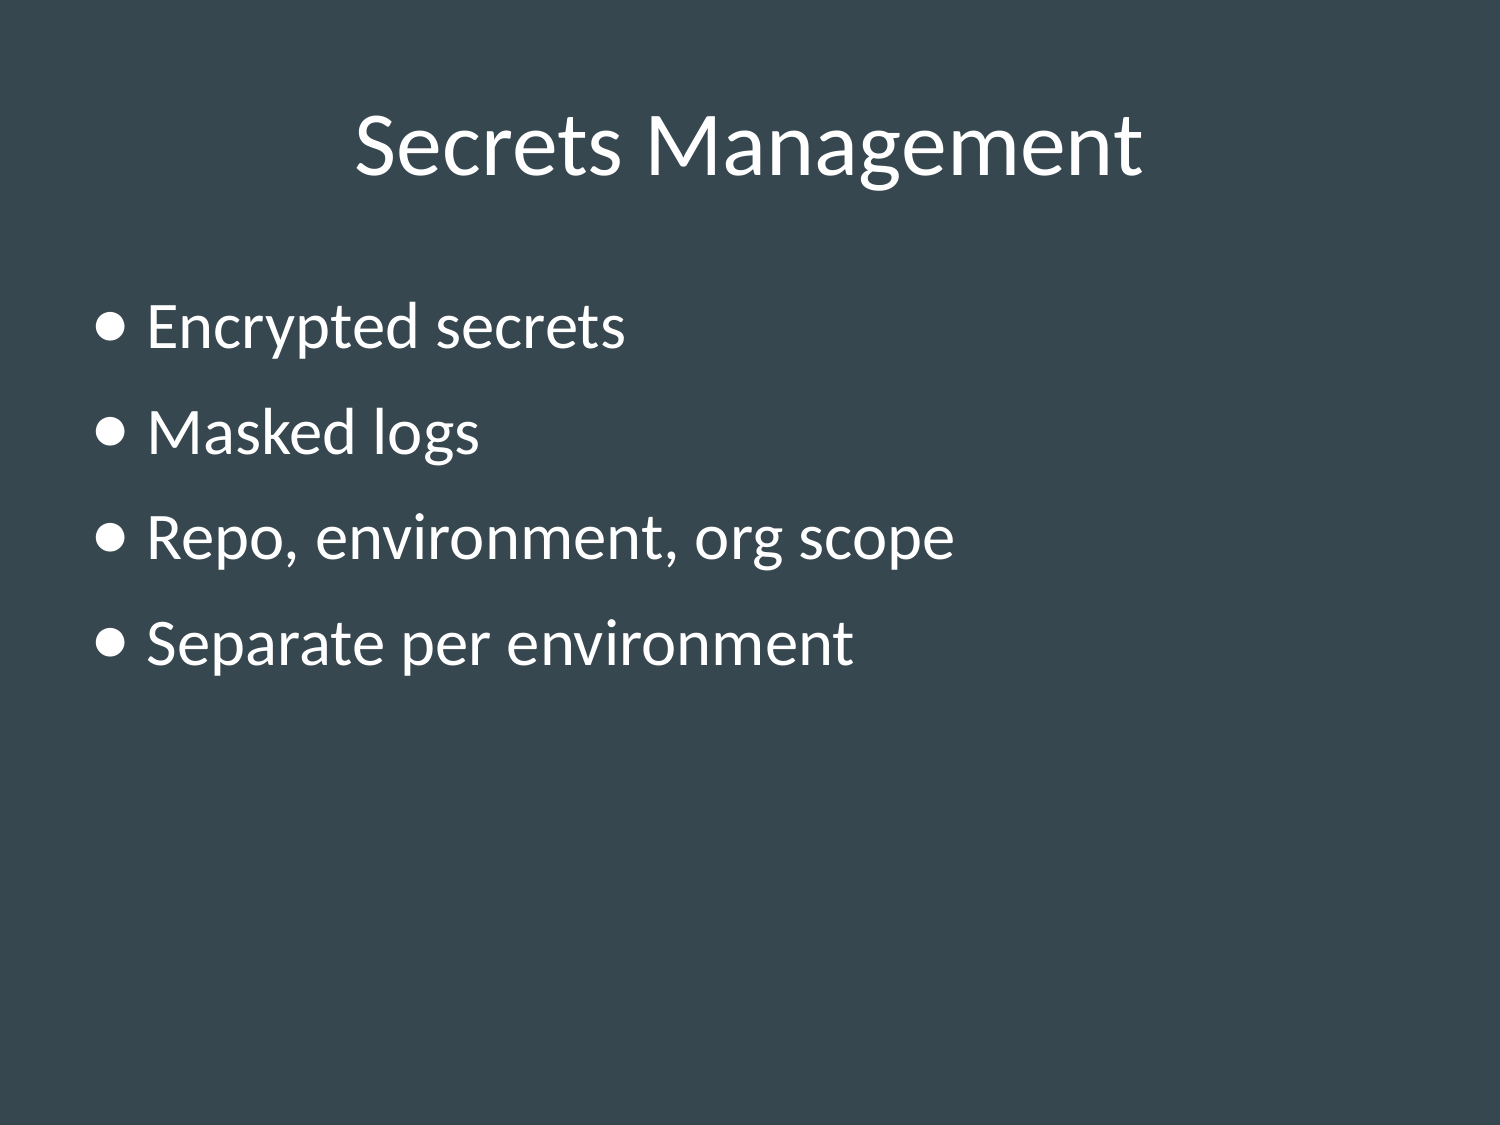

# Secrets Management
Encrypted secrets
Masked logs
Repo, environment, org scope
Separate per environment